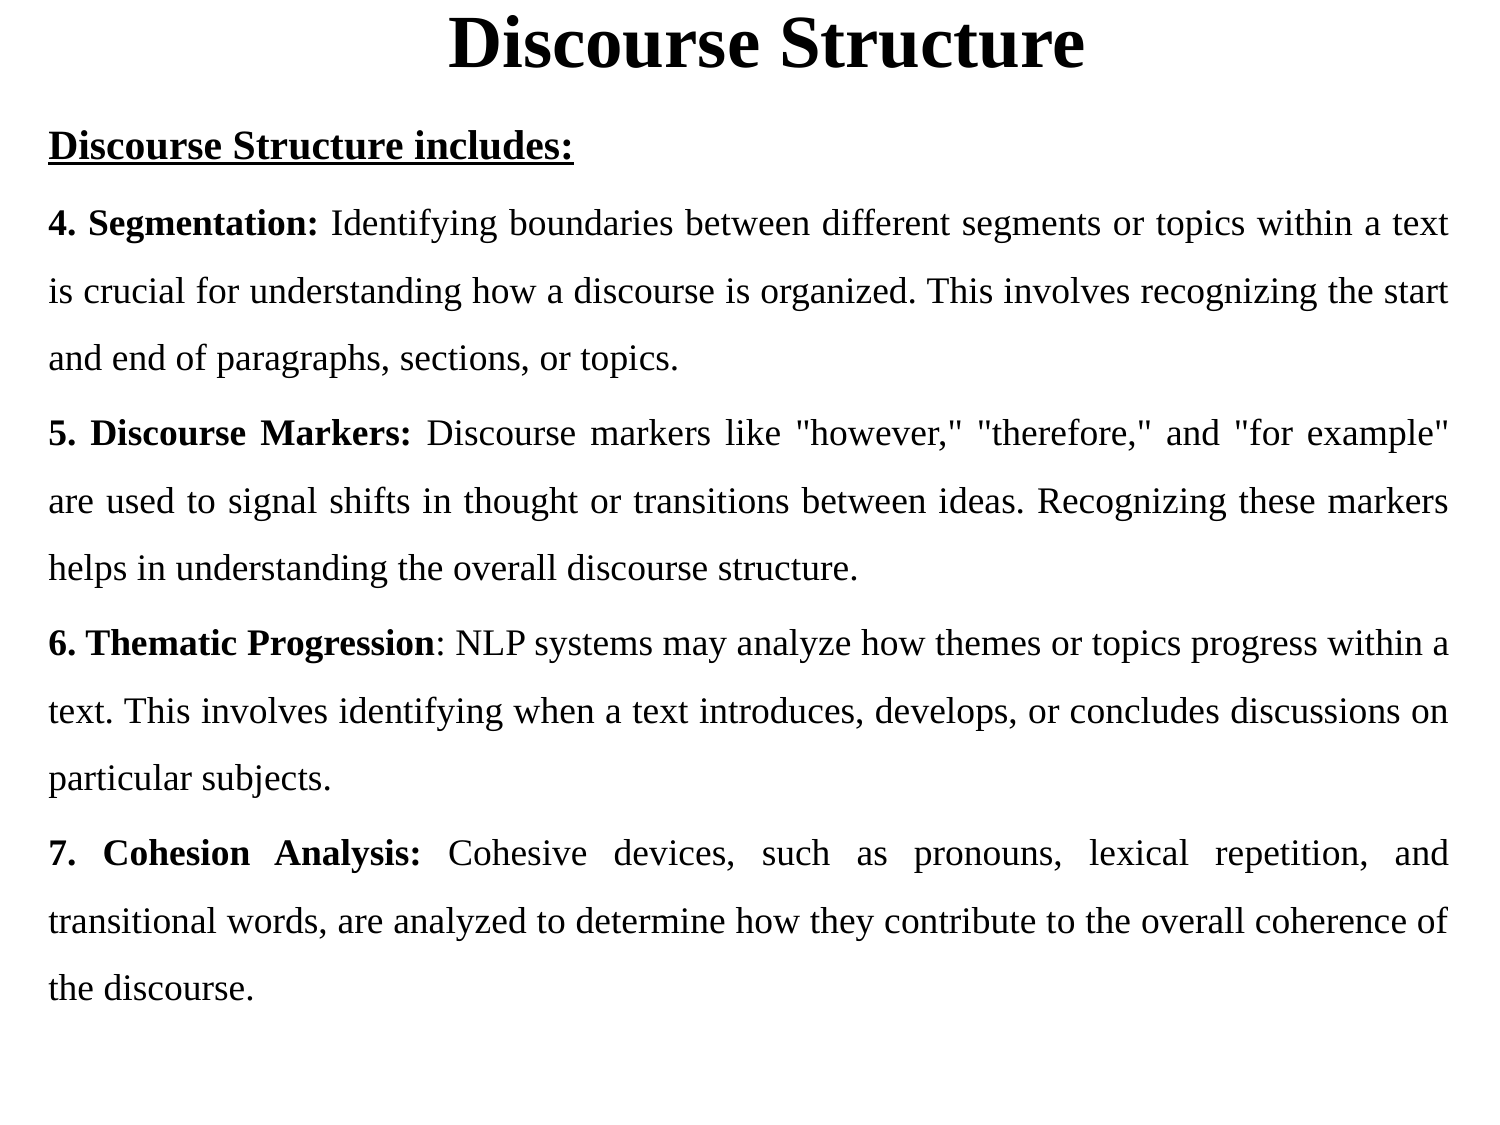

# Discourse Structure
Discourse Structure includes:
4. Segmentation: Identifying boundaries between different segments or topics within a text is crucial for understanding how a discourse is organized. This involves recognizing the start and end of paragraphs, sections, or topics.
5. Discourse Markers: Discourse markers like "however," "therefore," and "for example" are used to signal shifts in thought or transitions between ideas. Recognizing these markers helps in understanding the overall discourse structure.
6. Thematic Progression: NLP systems may analyze how themes or topics progress within a text. This involves identifying when a text introduces, develops, or concludes discussions on particular subjects.
7. Cohesion Analysis: Cohesive devices, such as pronouns, lexical repetition, and transitional words, are analyzed to determine how they contribute to the overall coherence of the discourse.